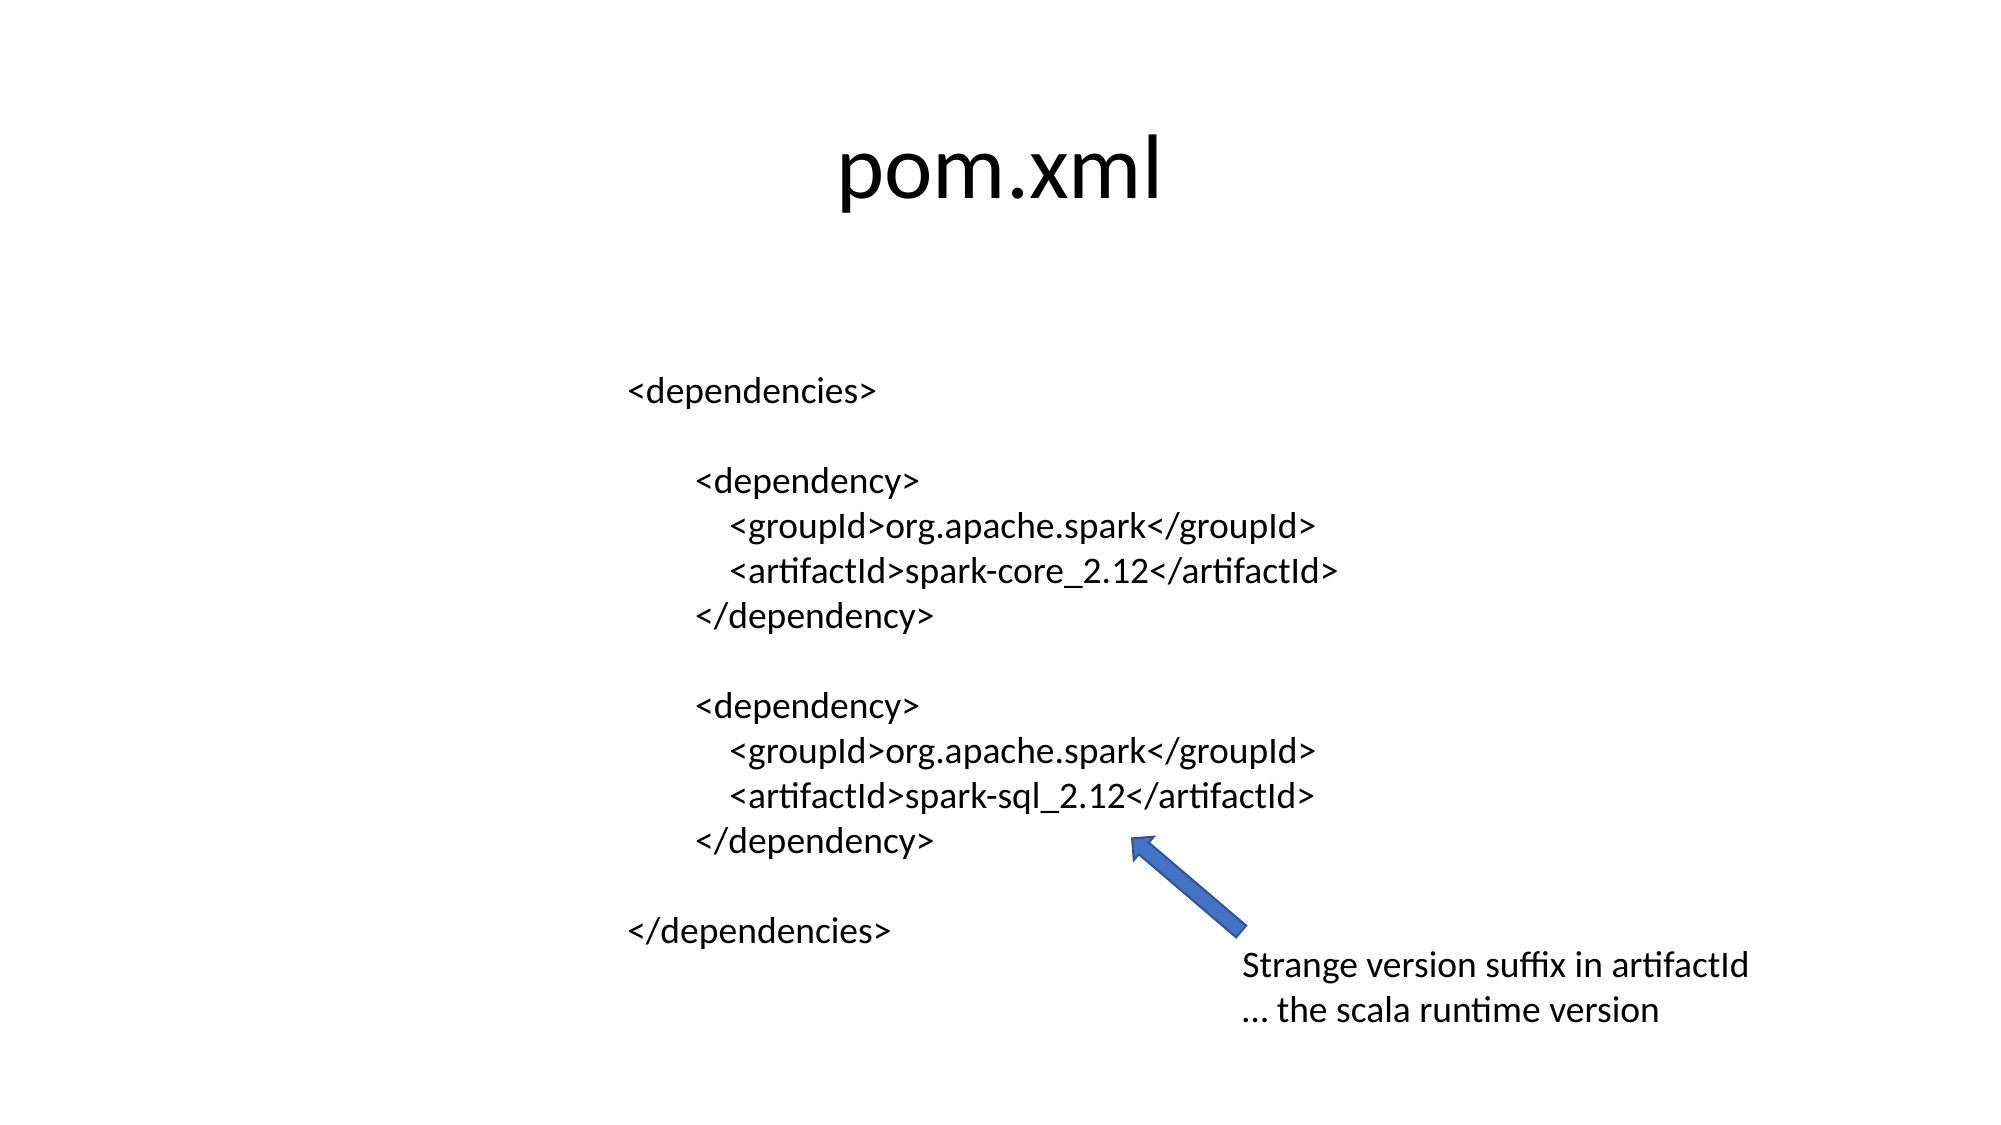

# pom.xml
<dependencies>

        <dependency>
            <groupId>org.apache.spark</groupId>
            <artifactId>spark-core_2.12</artifactId>
        </dependency>

        <dependency>
            <groupId>org.apache.spark</groupId>
            <artifactId>spark-sql_2.12</artifactId>
        </dependency>

</dependencies>

Strange version suffix in artifactId
… the scala runtime version